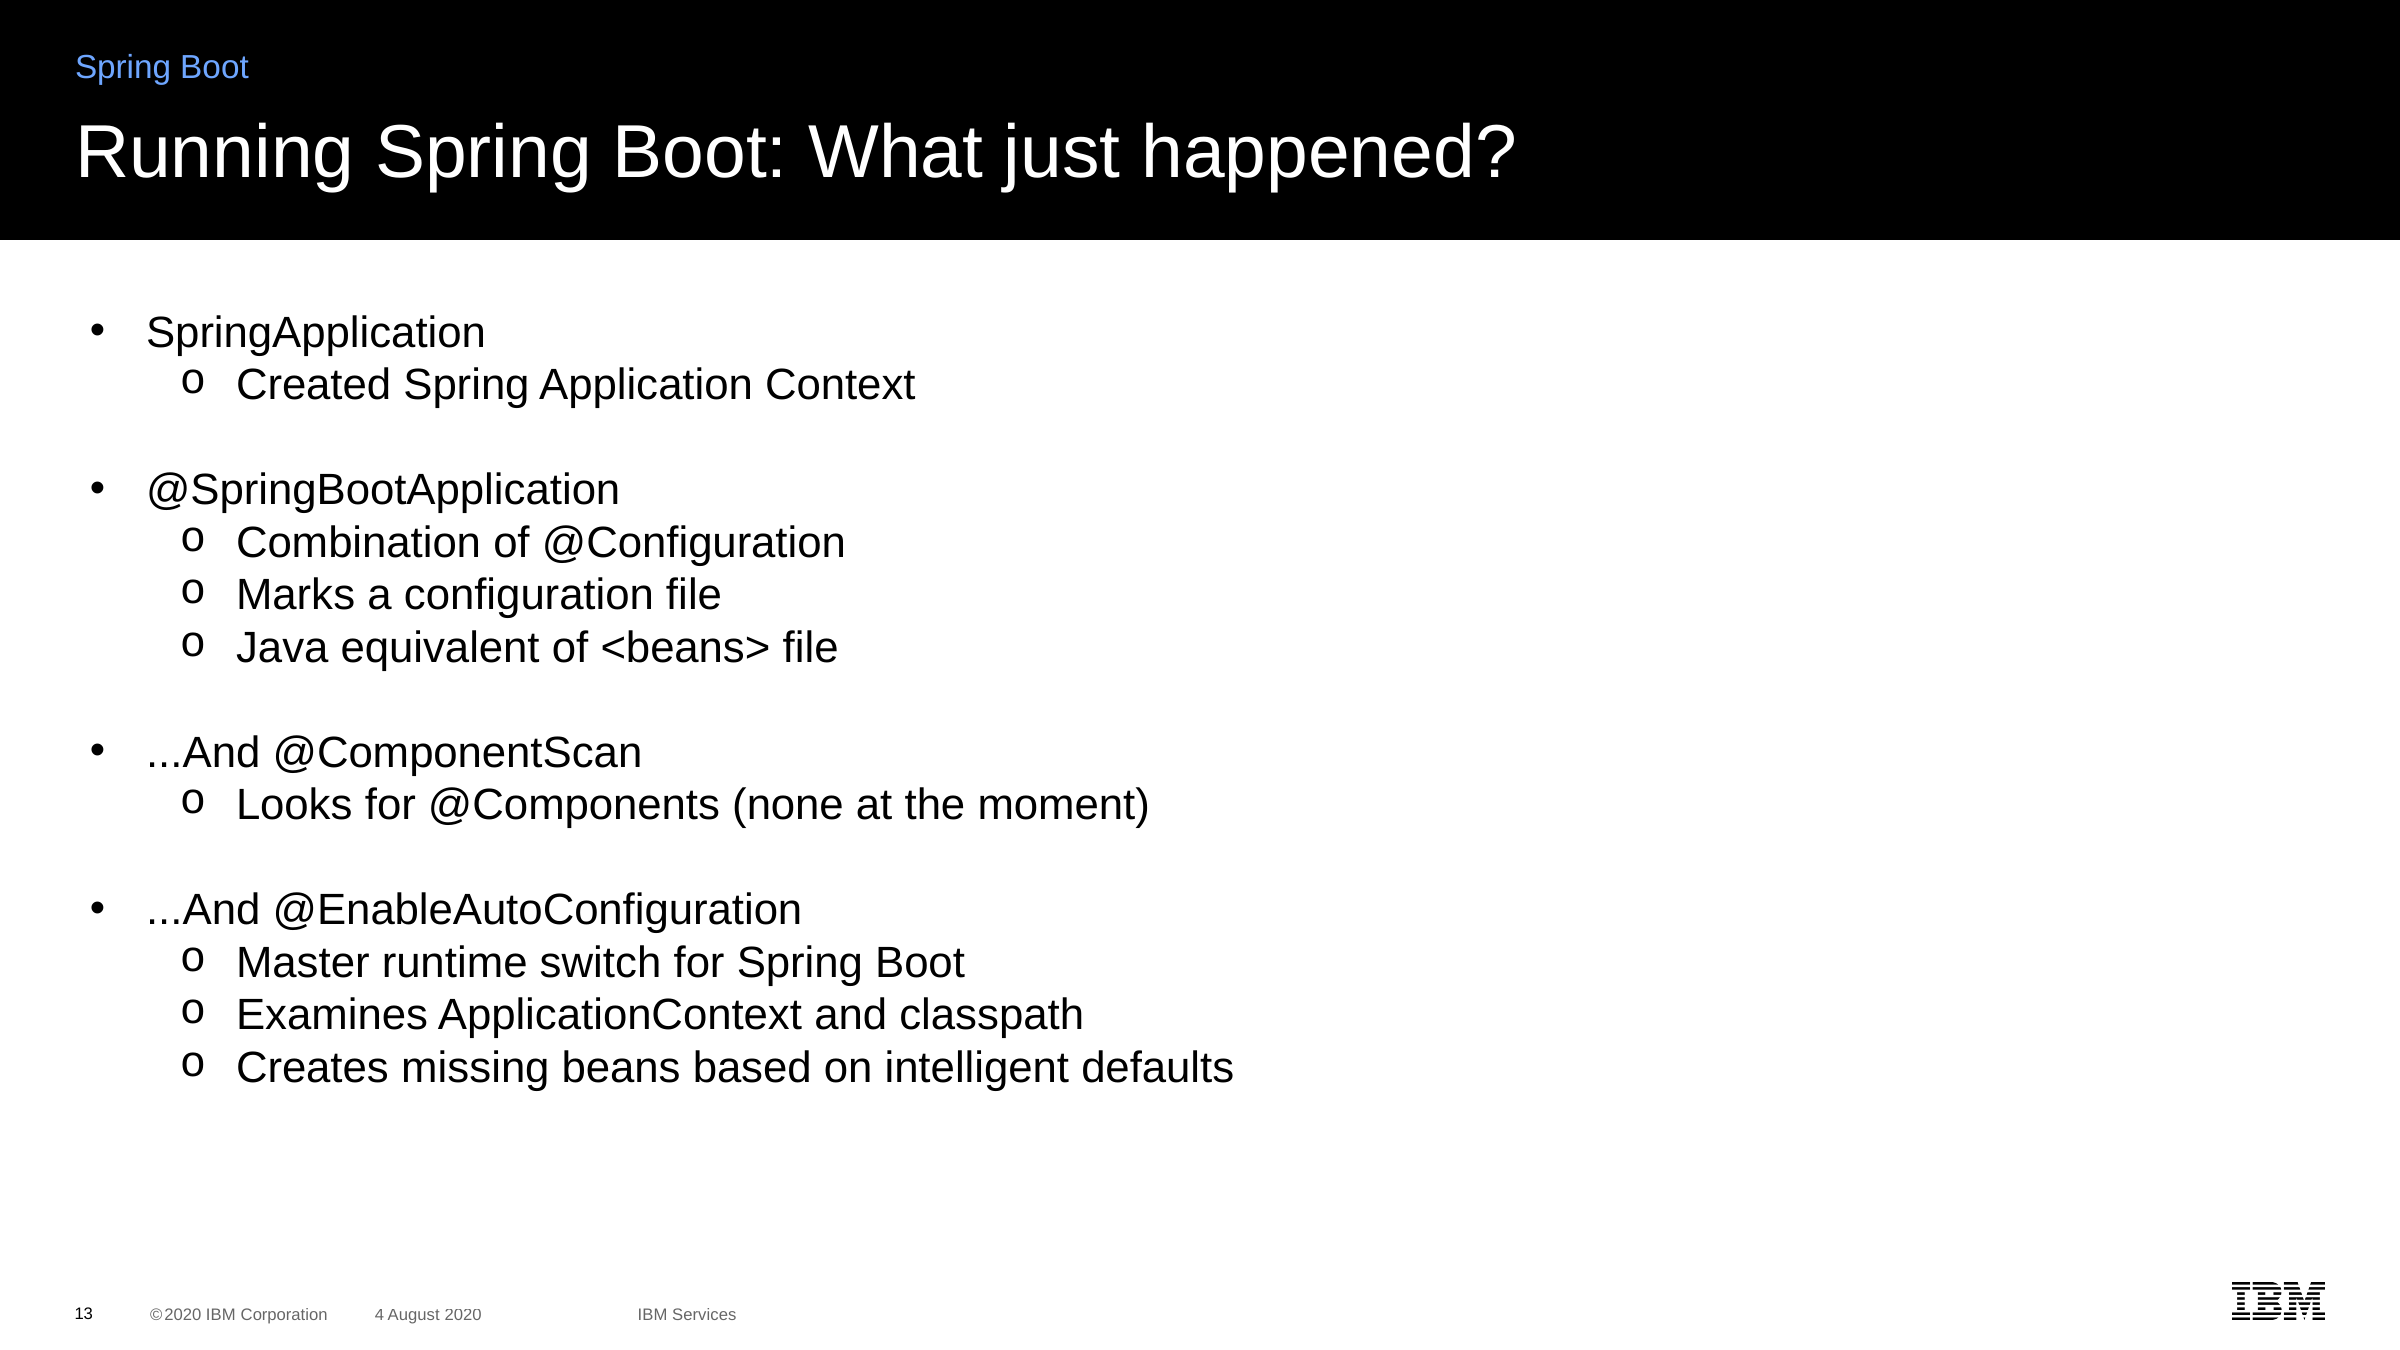

Spring Boot
# Running Spring Boot: What just happened?
SpringApplication
Created Spring Application Context

@SpringBootApplication
Combination of @Configuration
Marks a configuration file
Java equivalent of <beans> file

...And @ComponentScan
Looks for @Components (none at the moment)

...And @EnableAutoConfiguration
Master runtime switch for Spring Boot
Examines ApplicationContext and classpath
Creates missing beans based on intelligent defaults